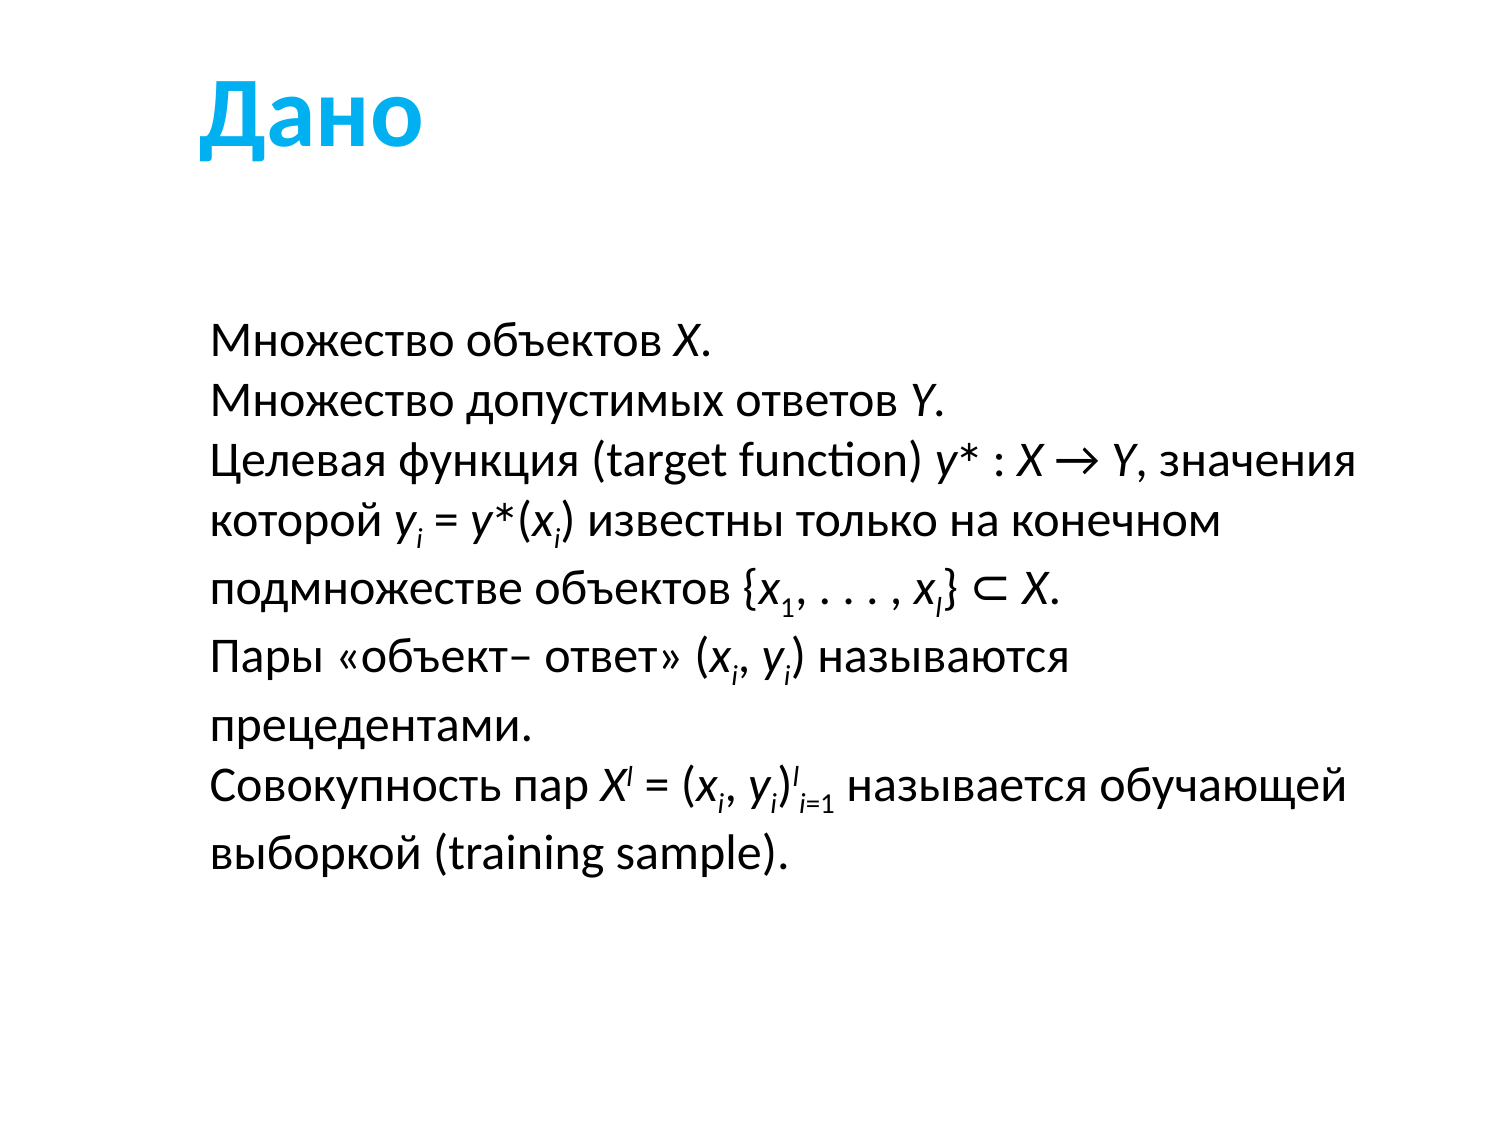

Дано
Множество объектов X.
Множество допустимых ответов Y.
Целевая функция (target function) y∗ : X → Y, значения которой yi = y∗(xi) известны только на конечном подмножестве объектов {x1, . . . , xl} ⊂ X.
Пары «объект– ответ» (xi, yi) называются прецедентами.
Совокупность пар Xl = (xi, yi)li=1 называется обучающей выборкой (training sample).